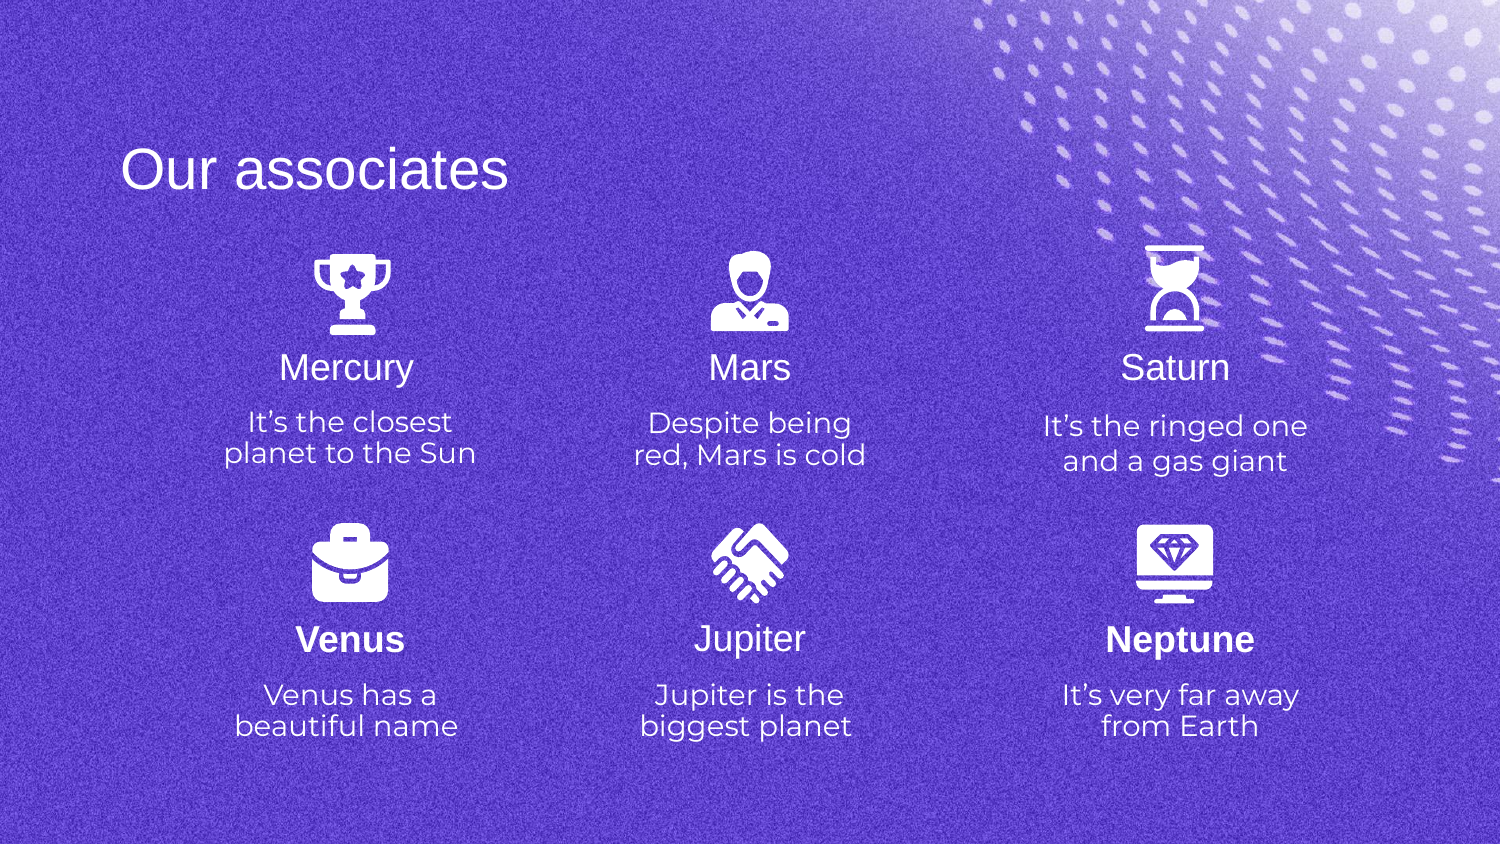

# Our associates

Mercury
Mars
Saturn
It’s the closest planet to the Sun
It’s the ringed one and a gas giant
Despite being red, Mars is cold

Jupiter
Venus
Neptune
Venus has a beautiful name

Jupiter is the biggest planet
It’s very far away from Earth